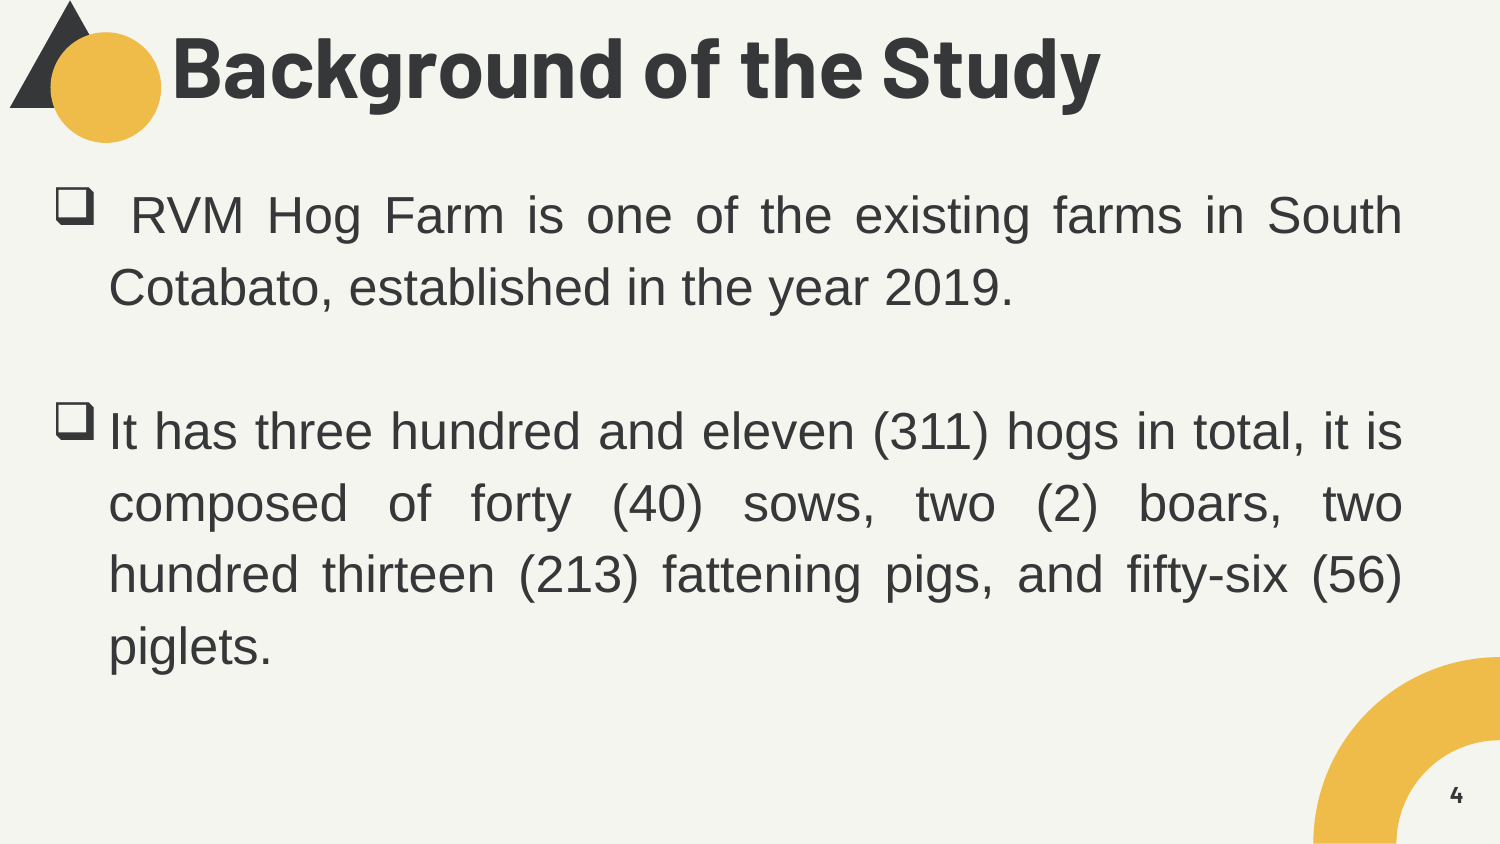

# Background of the Study

 RVM Hog Farm is one of the existing farms in South Cotabato, established in the year 2019.

It has three hundred and eleven (311) hogs in total, it is composed of forty (40) sows, two (2) boars, two hundred thirteen (213) fattening pigs, and fifty-six (56) piglets.

4